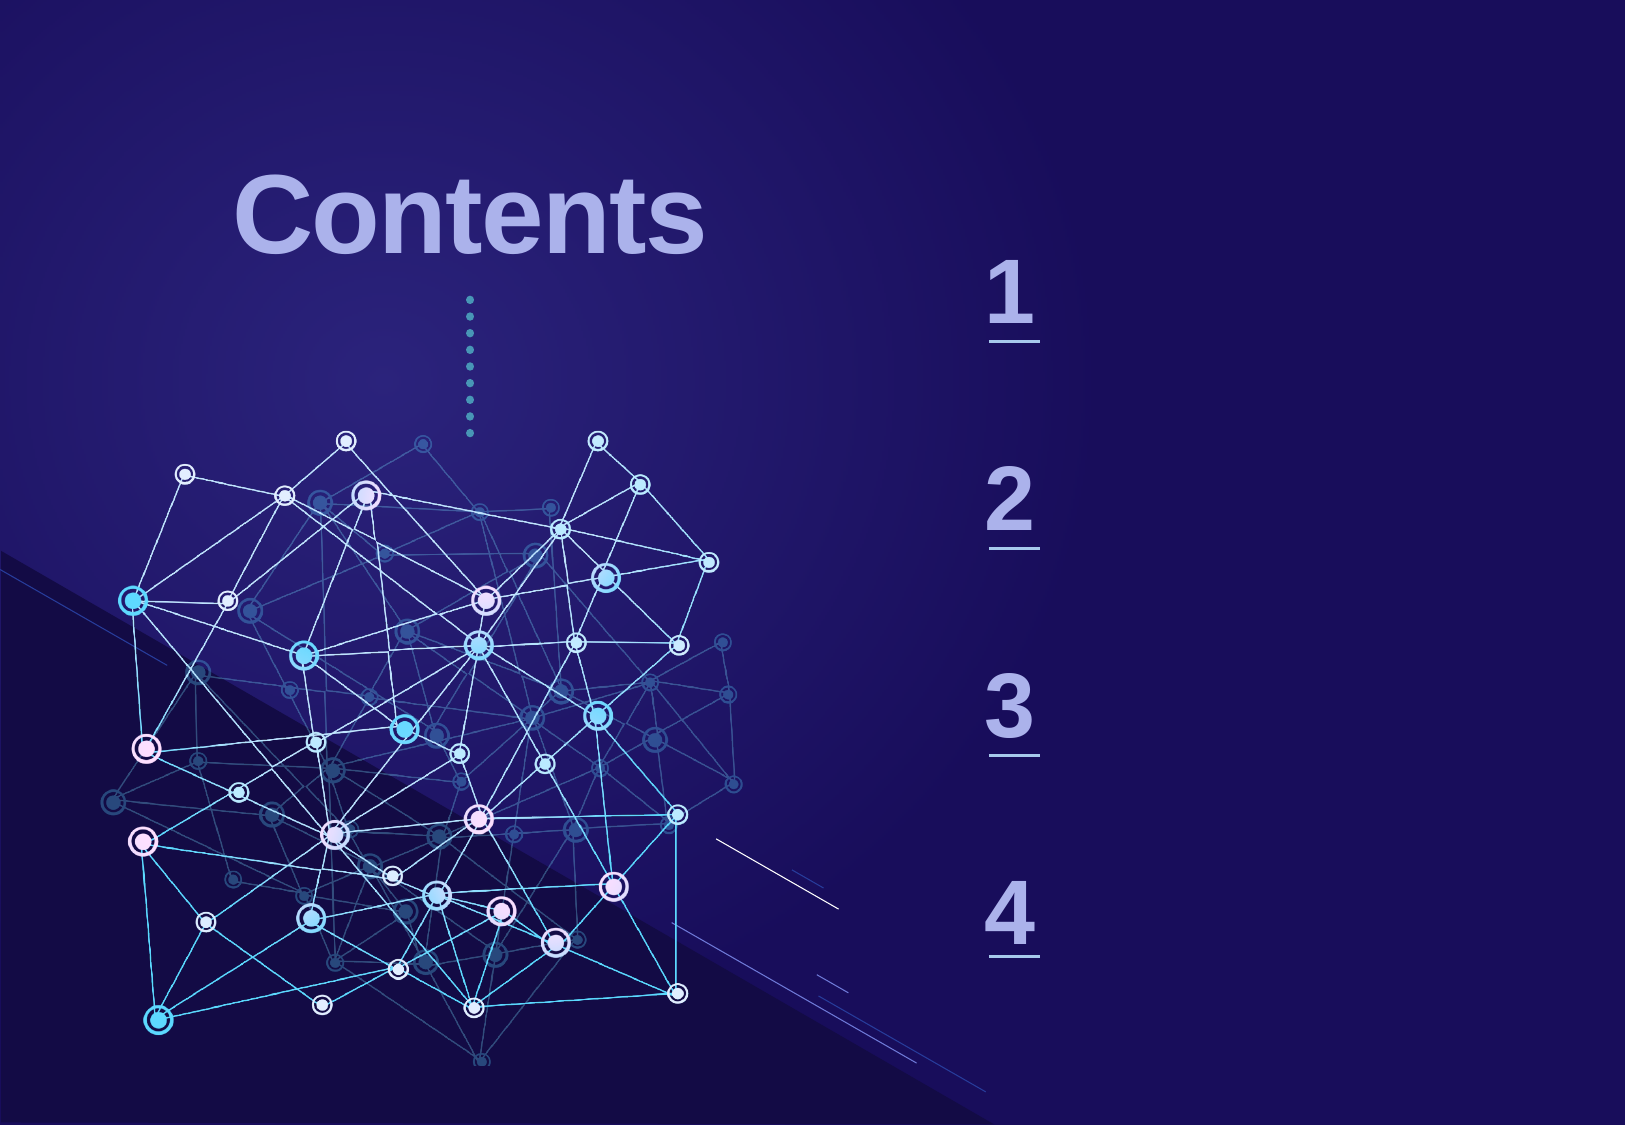

1
Subject
2
Graph
Implementation
3
Influence
Maximization
4
Training Result